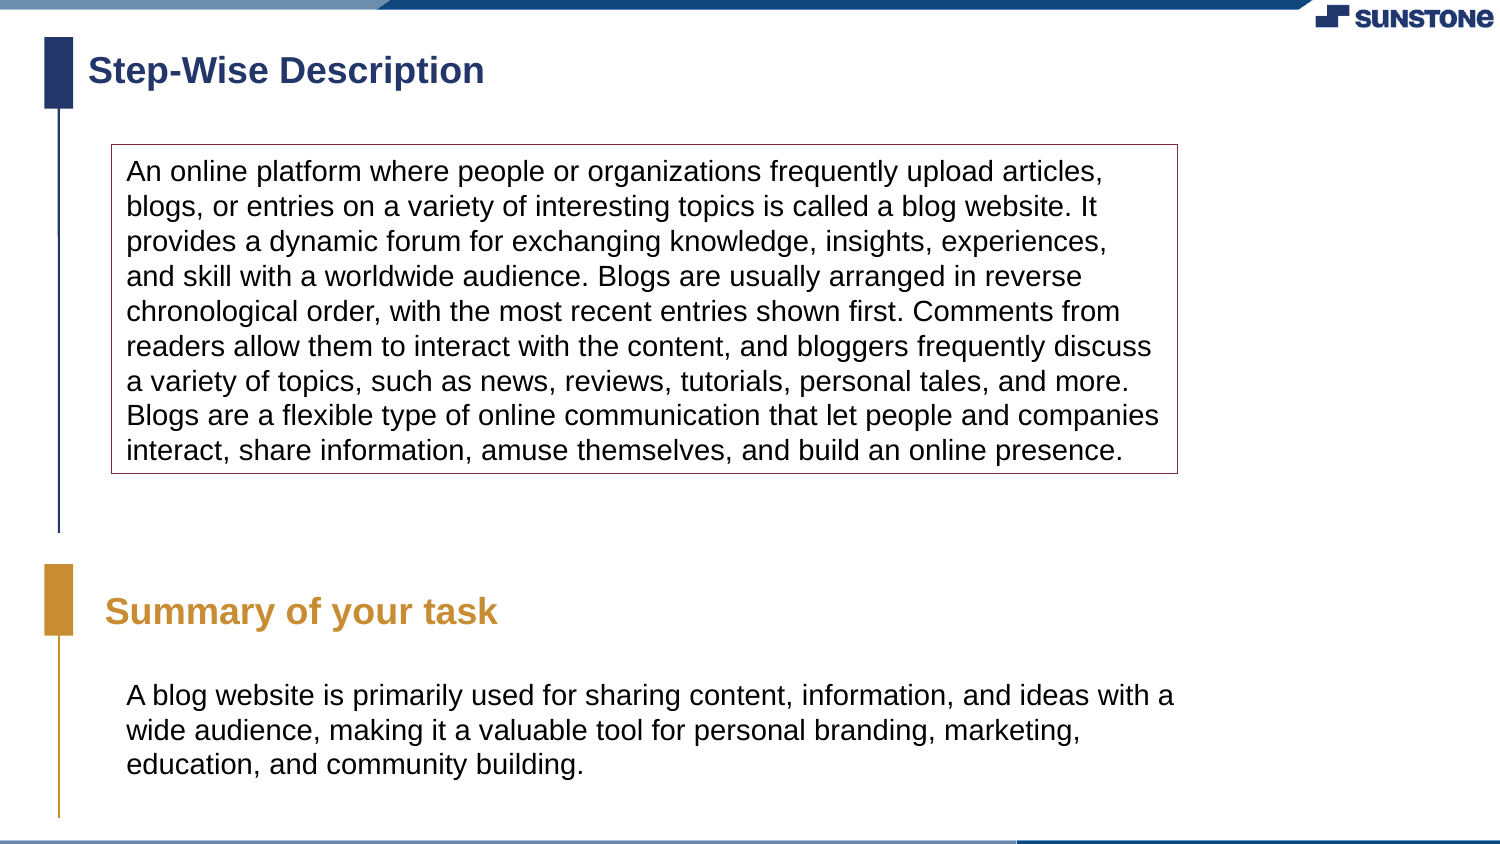

Step-Wise Description
An online platform where people or organizations frequently upload articles, blogs, or entries on a variety of interesting topics is called a blog website. It provides a dynamic forum for exchanging knowledge, insights, experiences, and skill with a worldwide audience. Blogs are usually arranged in reverse chronological order, with the most recent entries shown first. Comments from readers allow them to interact with the content, and bloggers frequently discuss a variety of topics, such as news, reviews, tutorials, personal tales, and more. Blogs are a flexible type of online communication that let people and companies interact, share information, amuse themselves, and build an online presence.
Summary of your task
A blog website is primarily used for sharing content, information, and ideas with a wide audience, making it a valuable tool for personal branding, marketing, education, and community building.